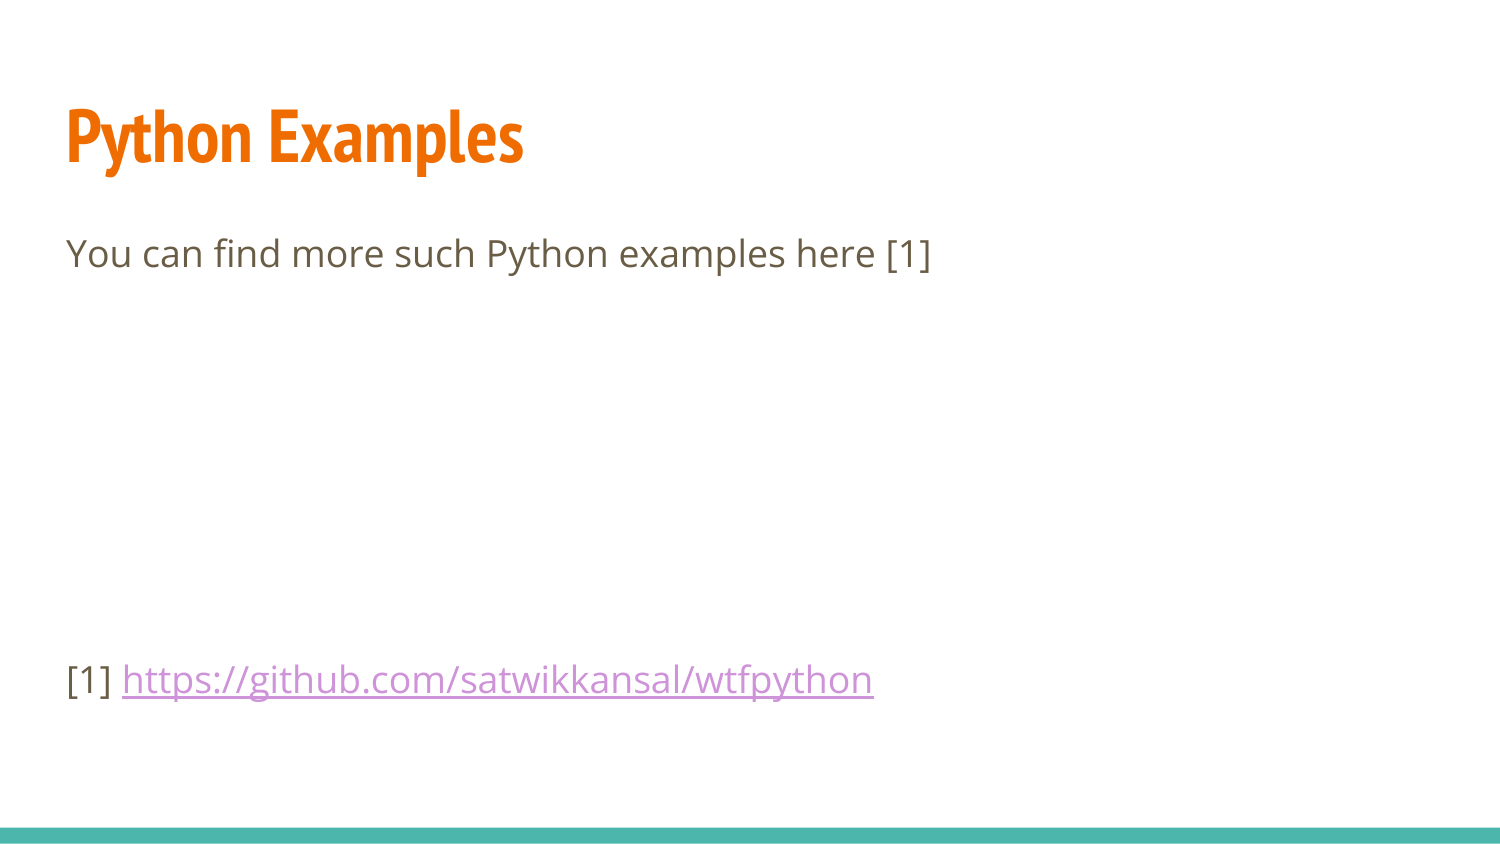

# Python Examples
You can find more such Python examples here [1]

[1] https://github.com/satwikkansal/wtfpython